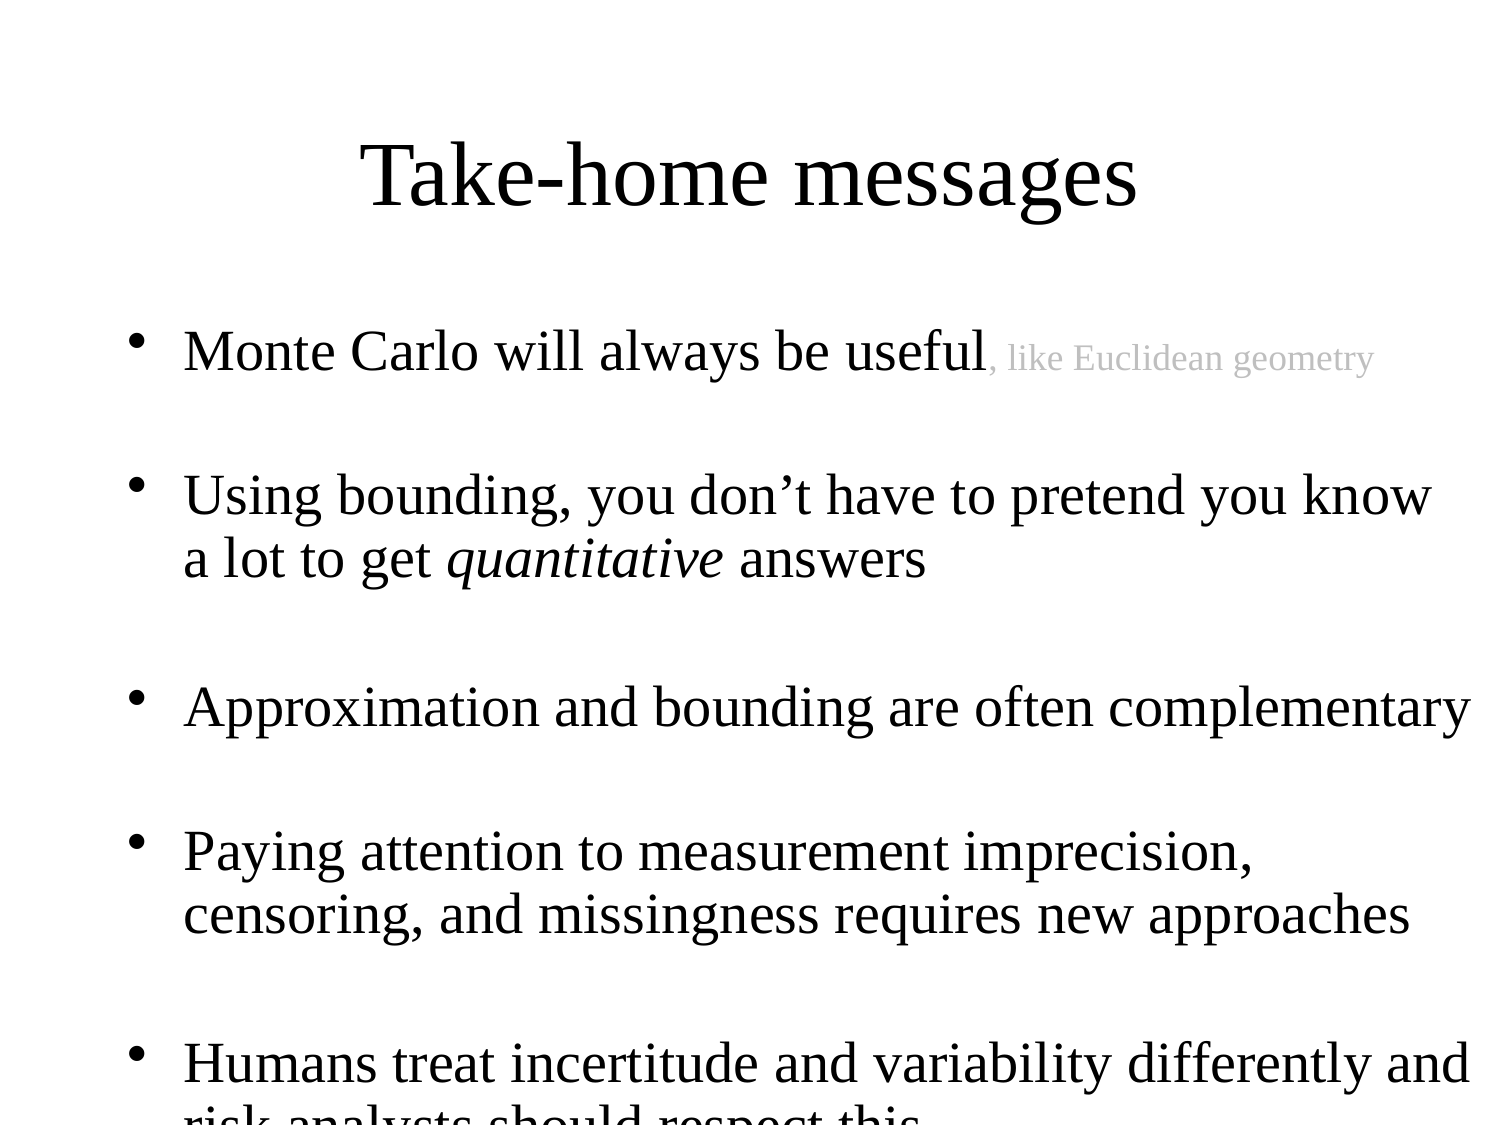

# Take-home messages
Monte Carlo will always be useful, like Euclidean geometry

Using bounding, you don’t have to pretend you know a lot to get quantitative answers

Approximation and bounding are often complementary

Paying attention to measurement imprecision, censoring, and missingness requires new approaches

Humans treat incertitude and variability differently and risk analysts should respect this